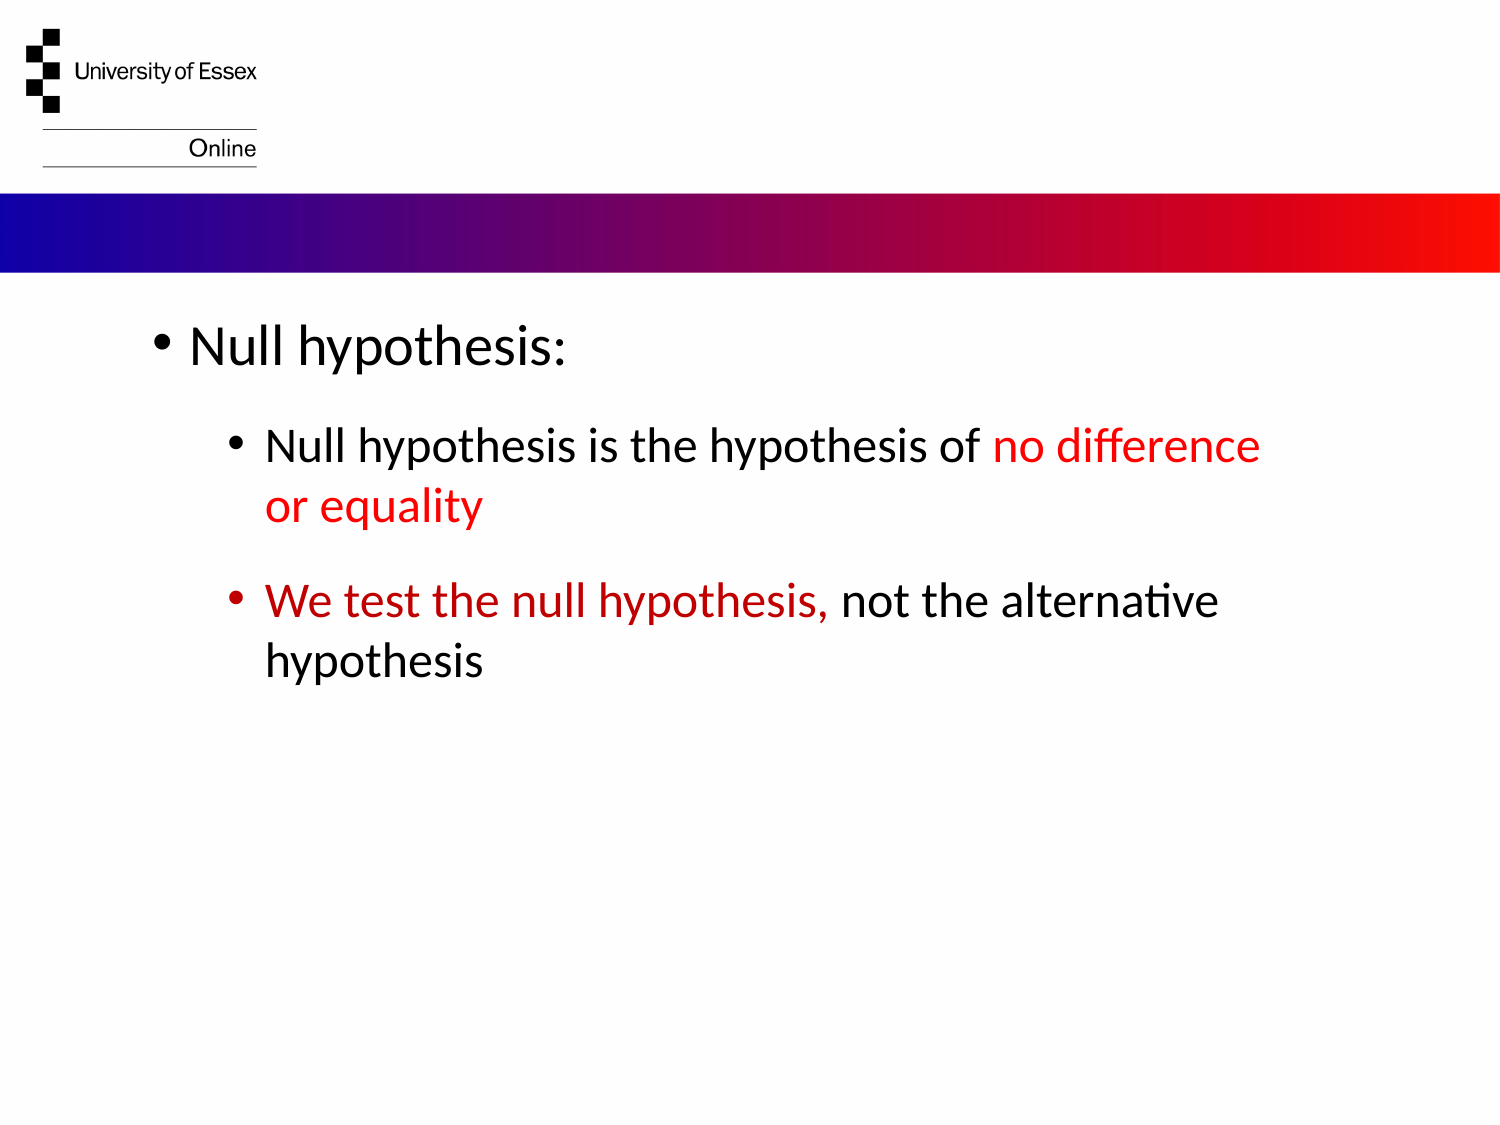

Null hypothesis:
Null hypothesis is the hypothesis of no difference or equality
We test the null hypothesis, not the alternative hypothesis